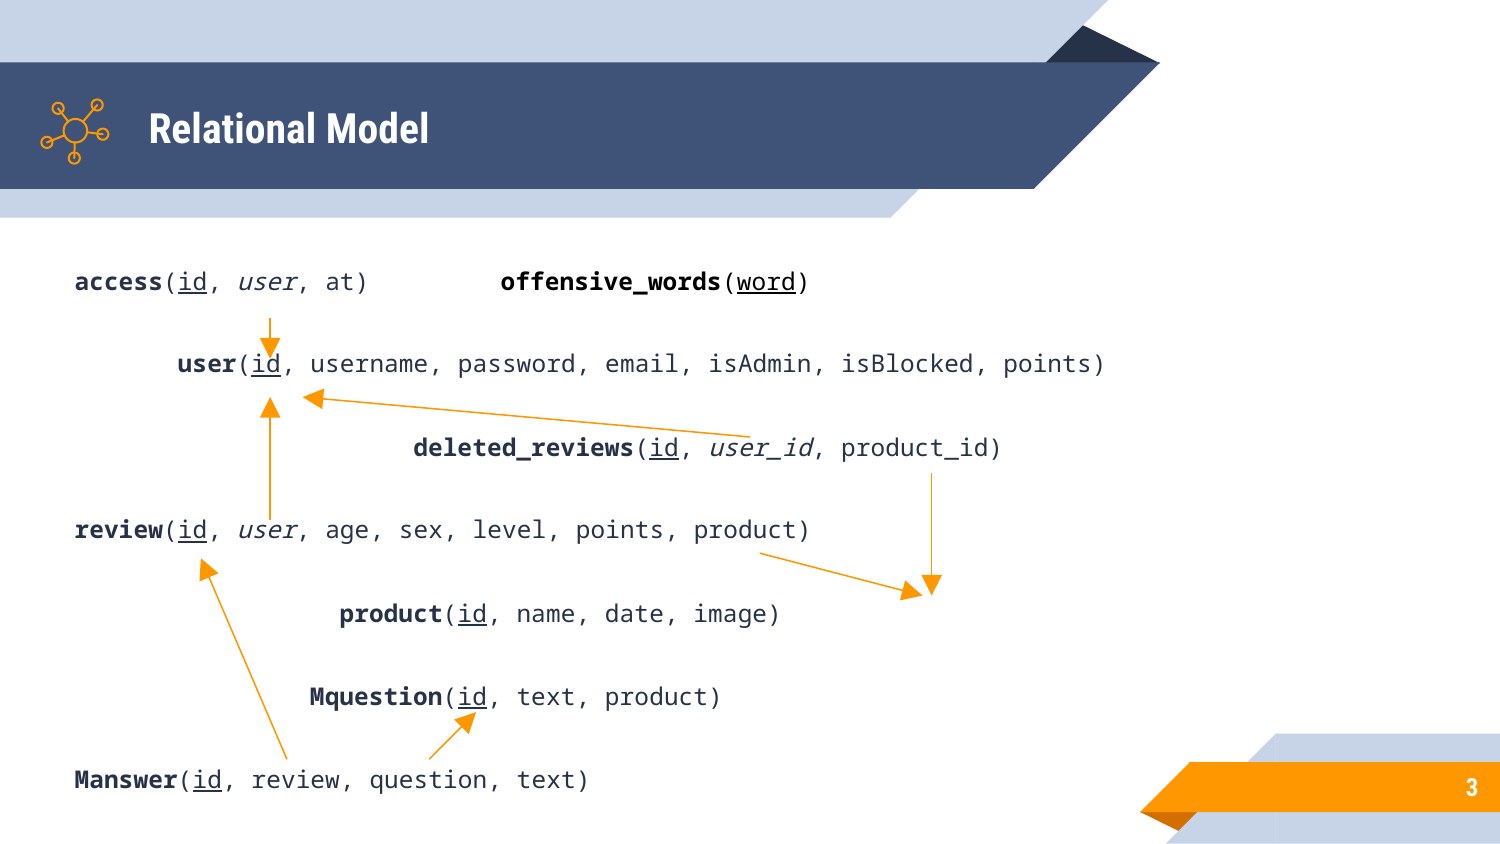

# Relational Model

 access(id, user, at)			offensive_words(word)

        user(id, username, password, email, isAdmin, isBlocked, points)

	              deleted_reviews(id, user_id, product_id)

 review(id, user, age, sex, level, points, product)

				         product(id, name, date, image)

	       Mquestion(id, text, product)

 Manswer(id, review, question, text)
3